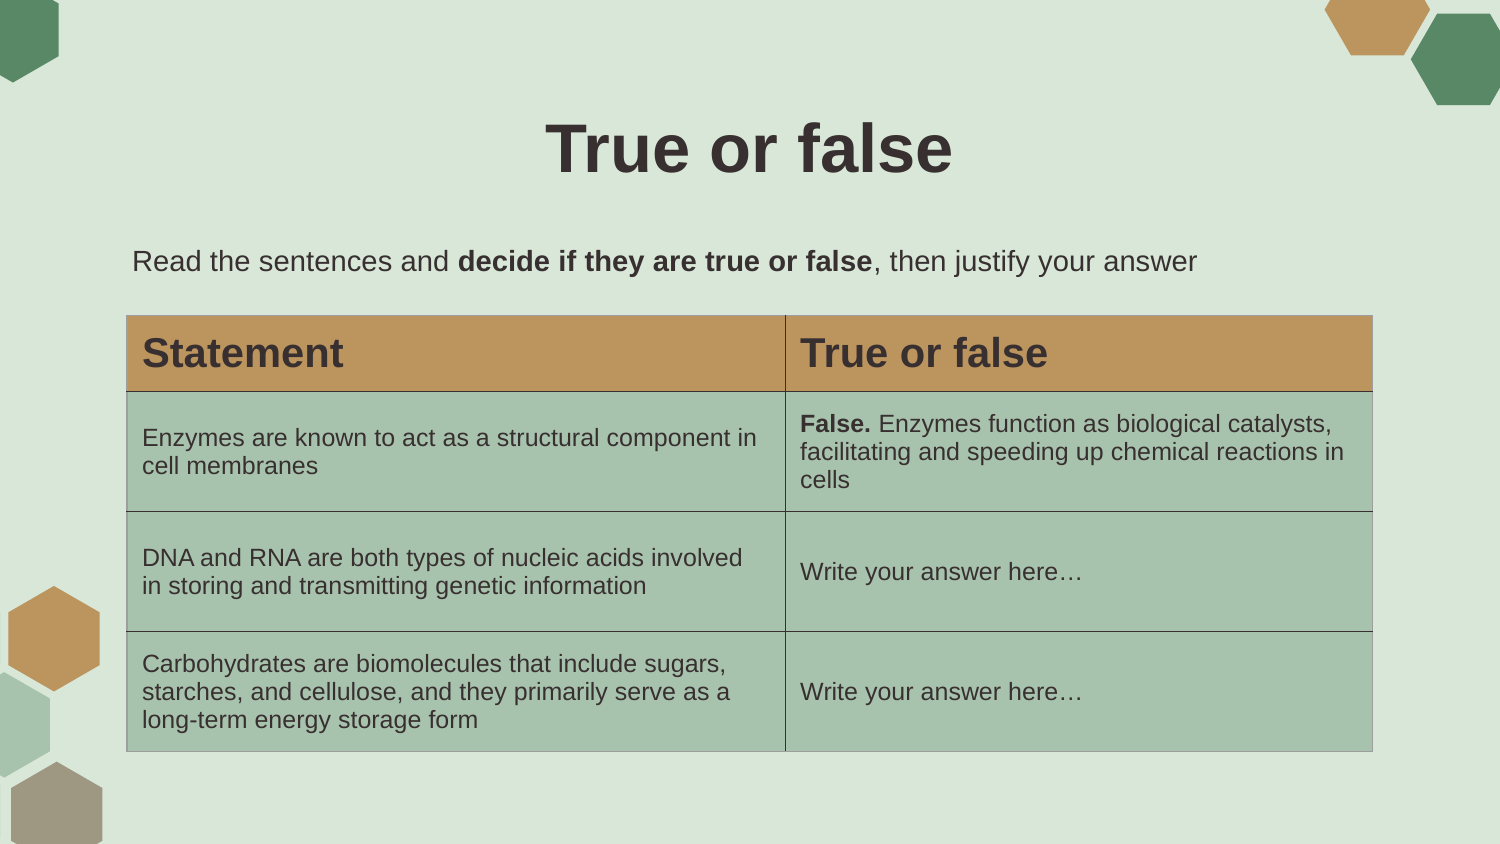

# True or false
Read the sentences and decide if they are true or false, then justify your answer
| Statement | True or false |
| --- | --- |
| Enzymes are known to act as a structural component in cell membranes | False. Enzymes function as biological catalysts, facilitating and speeding up chemical reactions in cells |
| DNA and RNA are both types of nucleic acids involved in storing and transmitting genetic information | Write your answer here… |
| Carbohydrates are biomolecules that include sugars, starches, and cellulose, and they primarily serve as a long-term energy storage form | Write your answer here… |